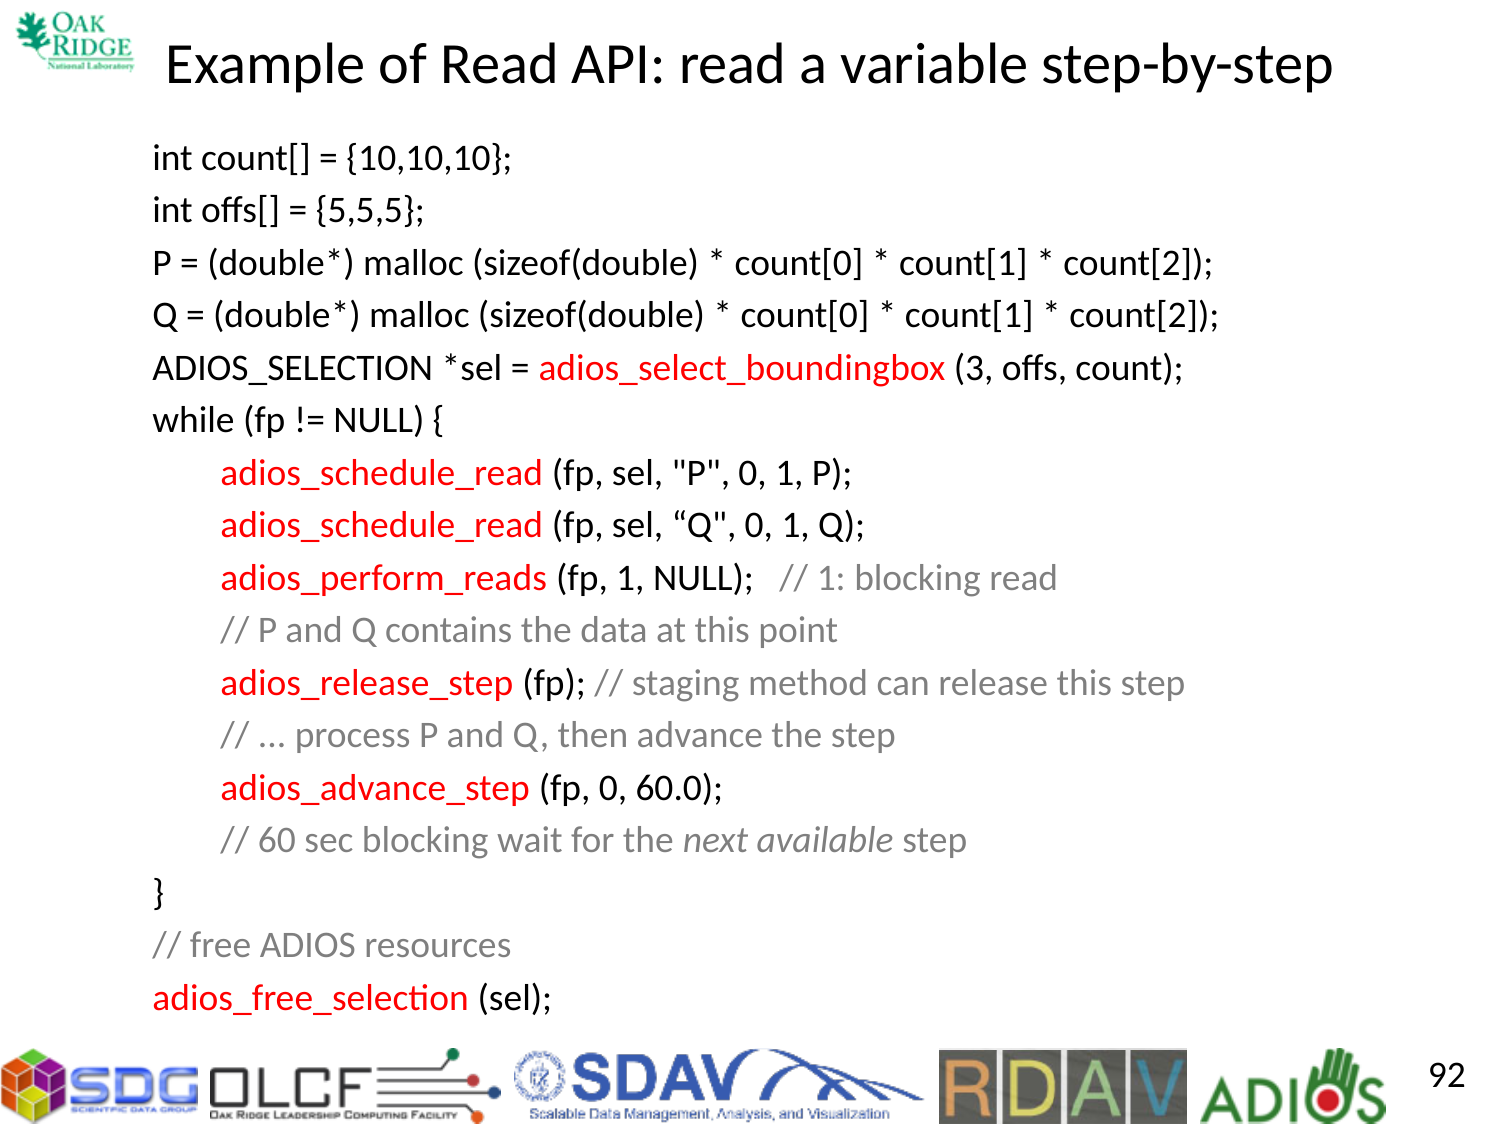

# Example of Read API: read a variable step-by-step
int count[] = {10,10,10};
int offs[] = {5,5,5};
P = (double*) malloc (sizeof(double) * count[0] * count[1] * count[2]);
Q = (double*) malloc (sizeof(double) * count[0] * count[1] * count[2]);
ADIOS_SELECTION *sel = adios_select_boundingbox (3, offs, count);
while (fp != NULL) {
        adios_schedule_read (fp, sel, "P", 0, 1, P);
        adios_schedule_read (fp, sel, “Q", 0, 1, Q);
        adios_perform_reads (fp, 1, NULL);   // 1: blocking read
        // P and Q contains the data at this point
        adios_release_step (fp); // staging method can release this step
        // ... process P and Q, then advance the step
        adios_advance_step (fp, 0, 60.0);
        // 60 sec blocking wait for the next available step
}
// free ADIOS resources
adios_free_selection (sel);

92